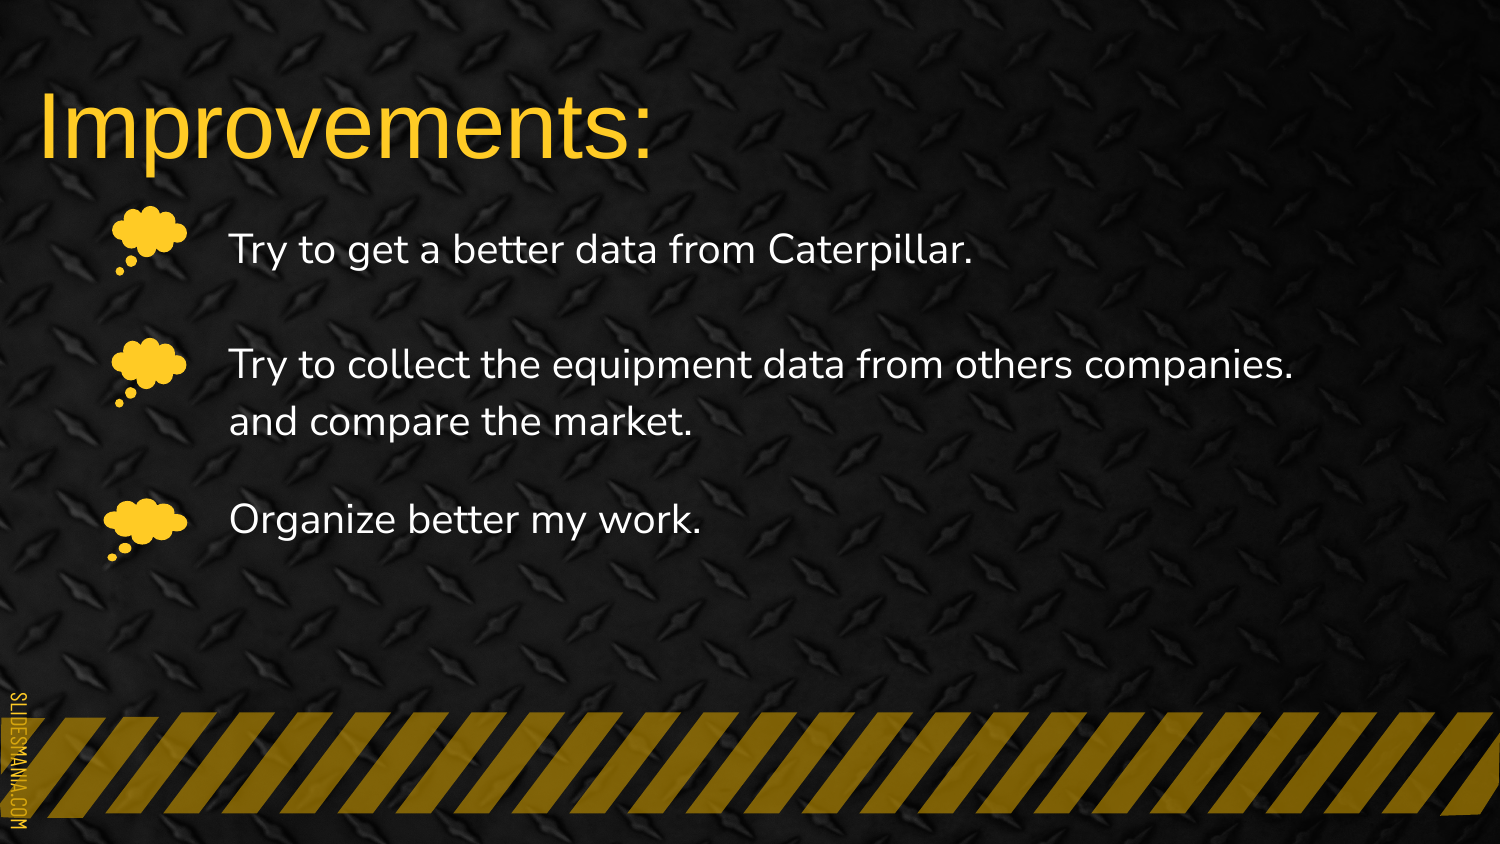

# Improvements:
	Try to get a better data from Caterpillar.

	Try to collect the equipment data from others companies.
	and compare the market.

	Organize better my work.